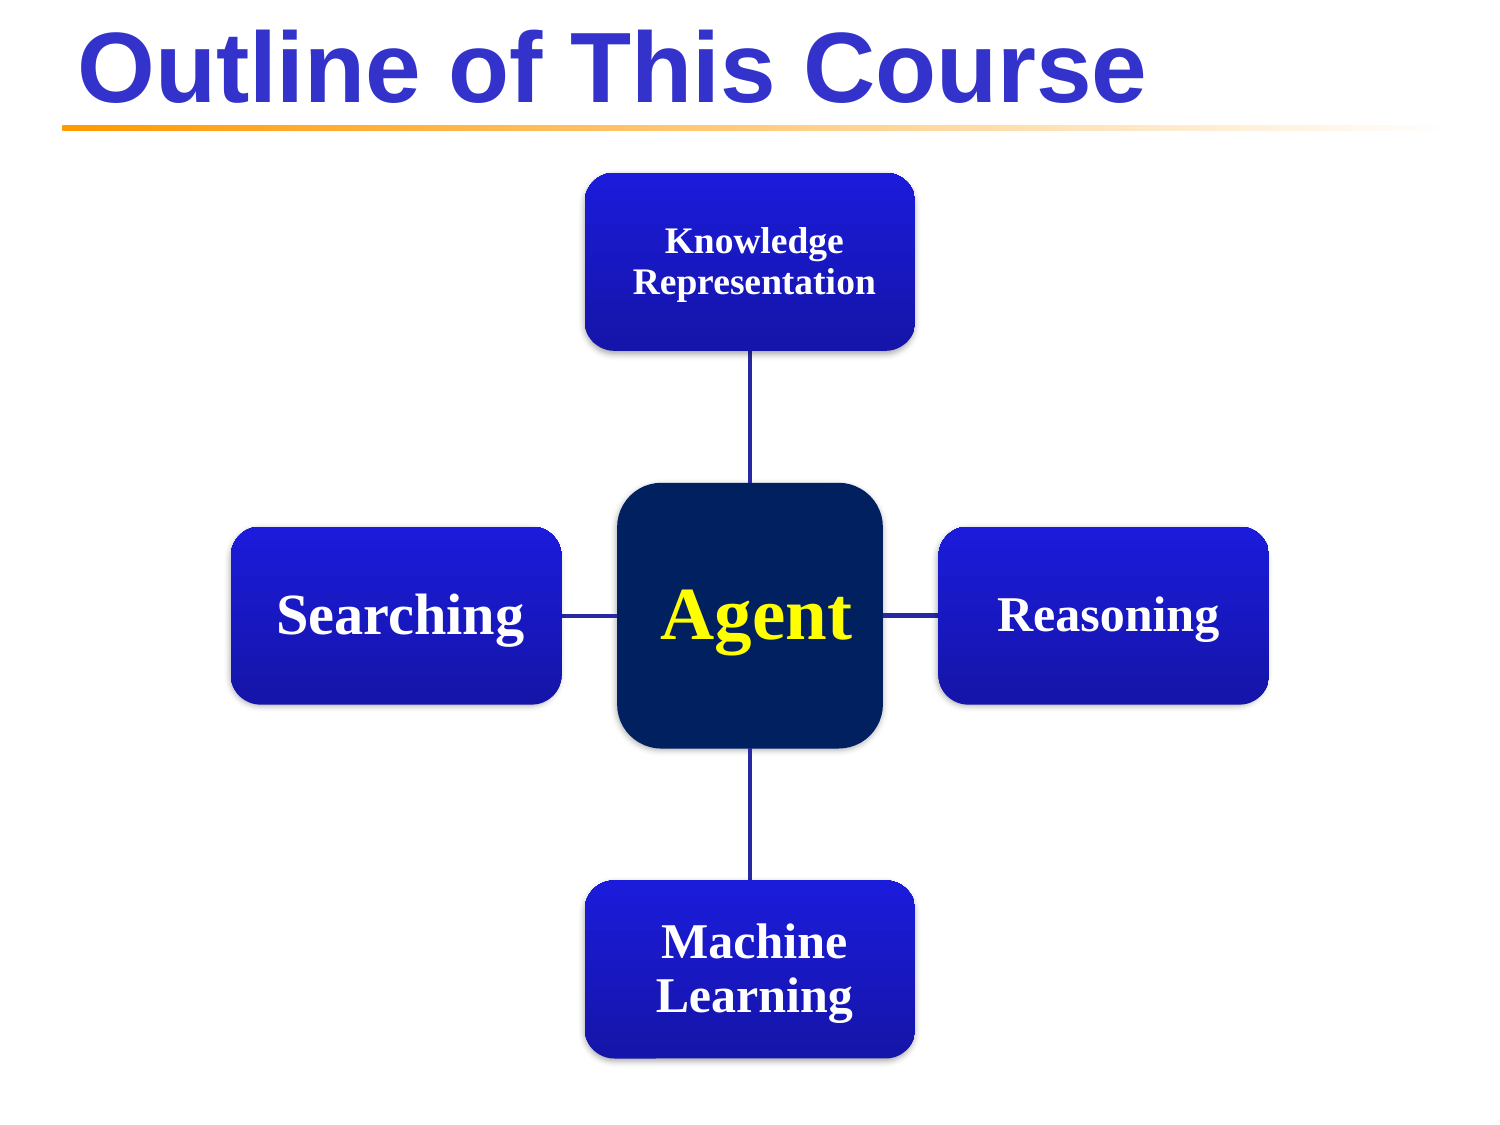

# Outline of This Course
Agent
Knowledge Representation
Reasoning
Machine Learning
Searching